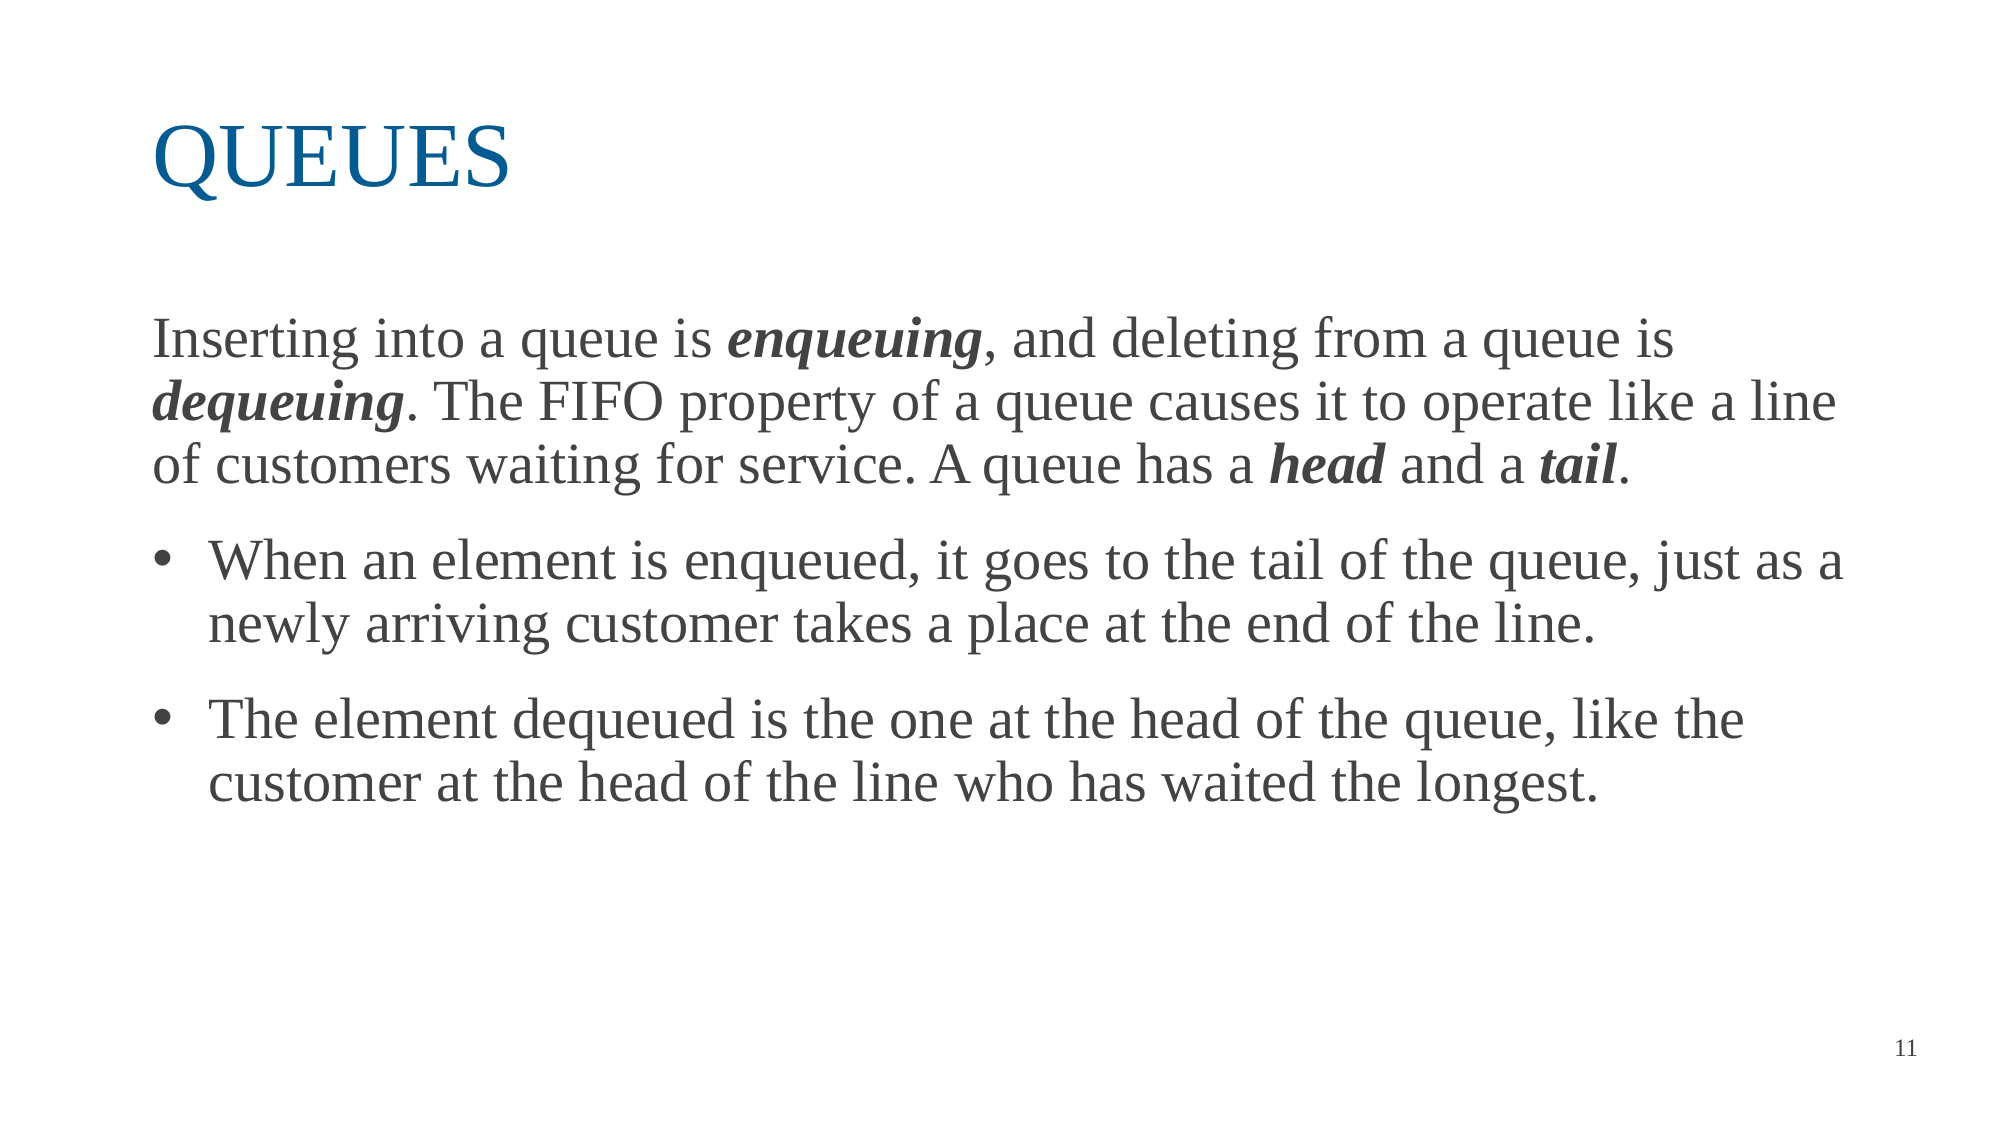

# QUEUES
Inserting into a queue is enqueuing, and deleting from a queue is dequeuing. The FIFO property of a queue causes it to operate like a line of customers waiting for service. A queue has a head and a tail.
When an element is enqueued, it goes to the tail of the queue, just as a newly arriving customer takes a place at the end of the line.
The element dequeued is the one at the head of the queue, like the customer at the head of the line who has waited the longest.
11